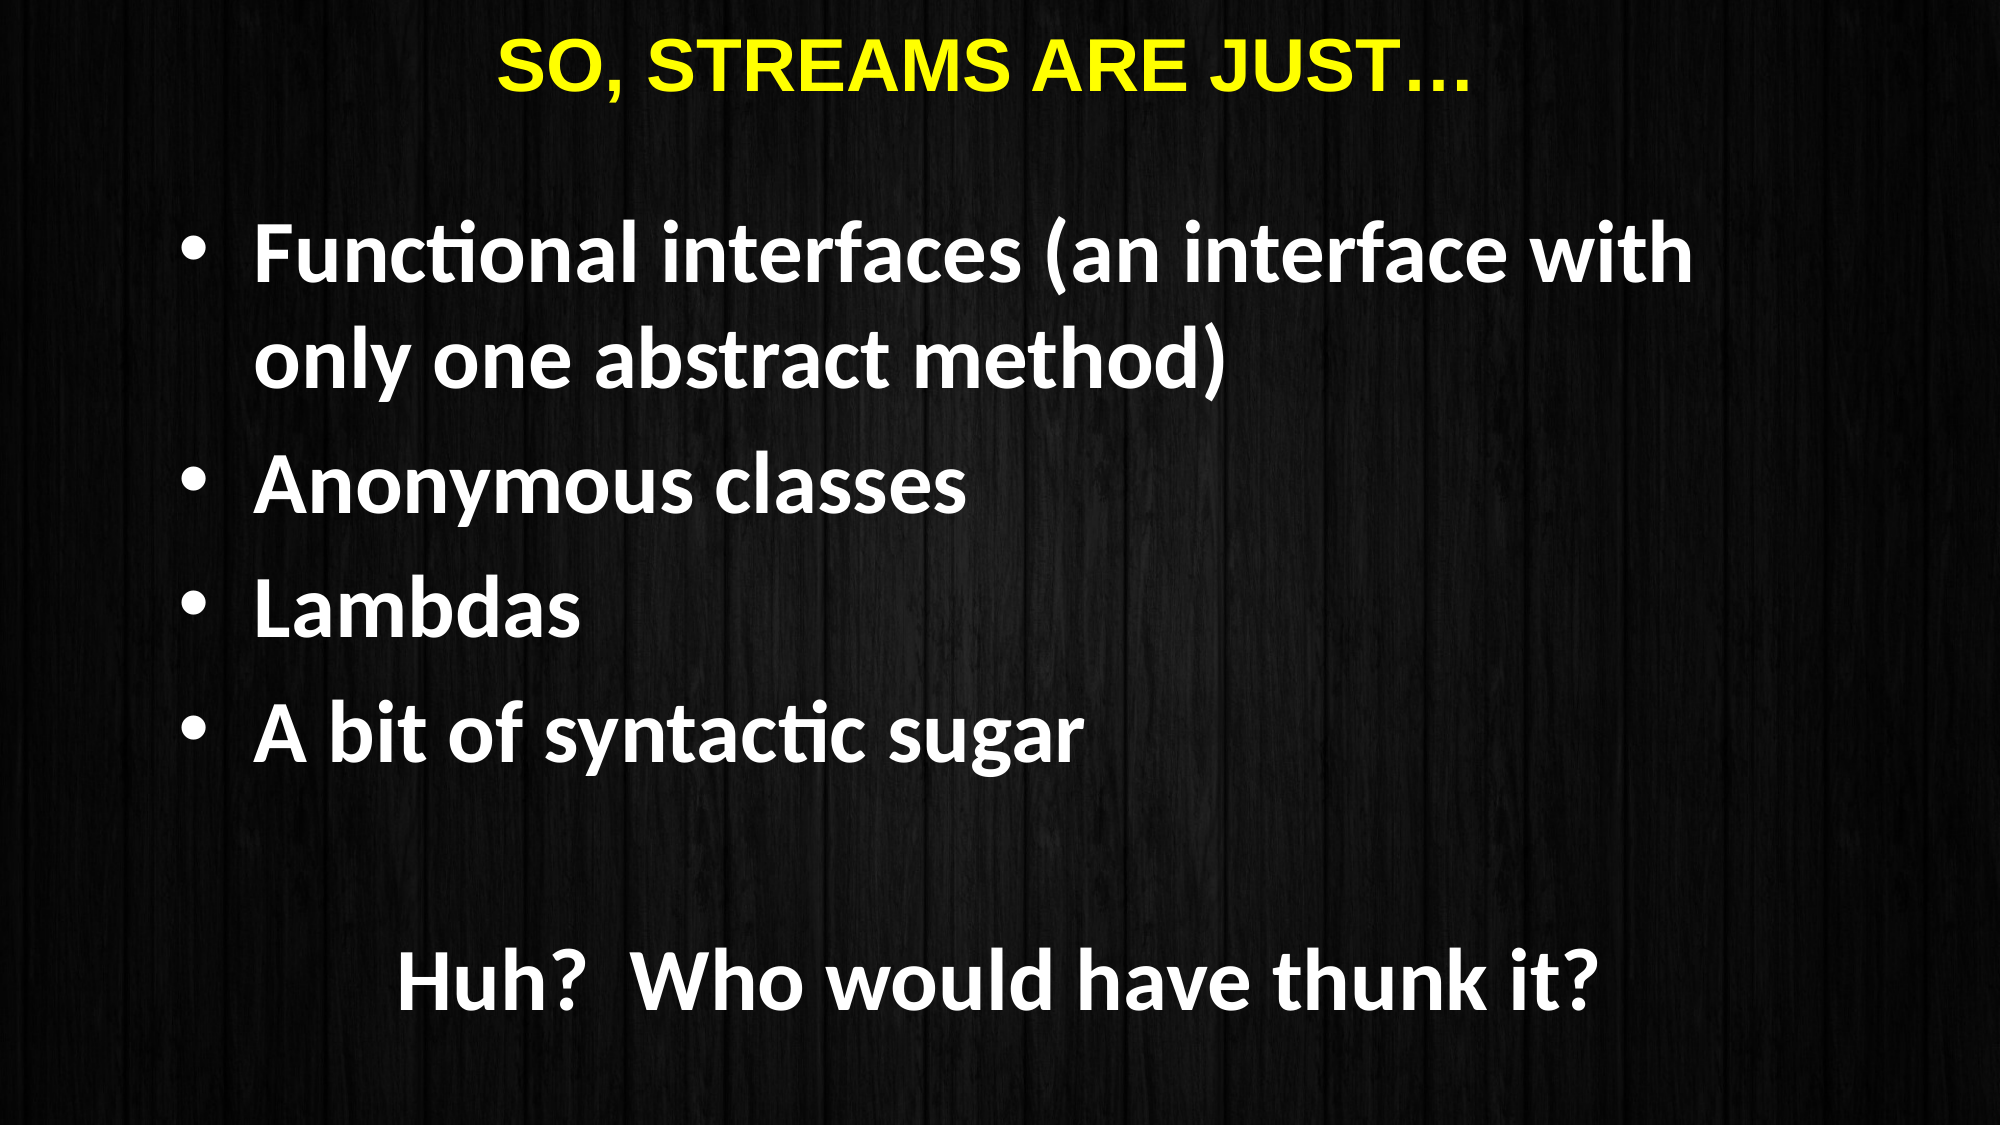

# So, Streams are just…
Functional interfaces (an interface with only one abstract method)
Anonymous classes
Lambdas
A bit of syntactic sugar

Huh?  Who would have thunk it?